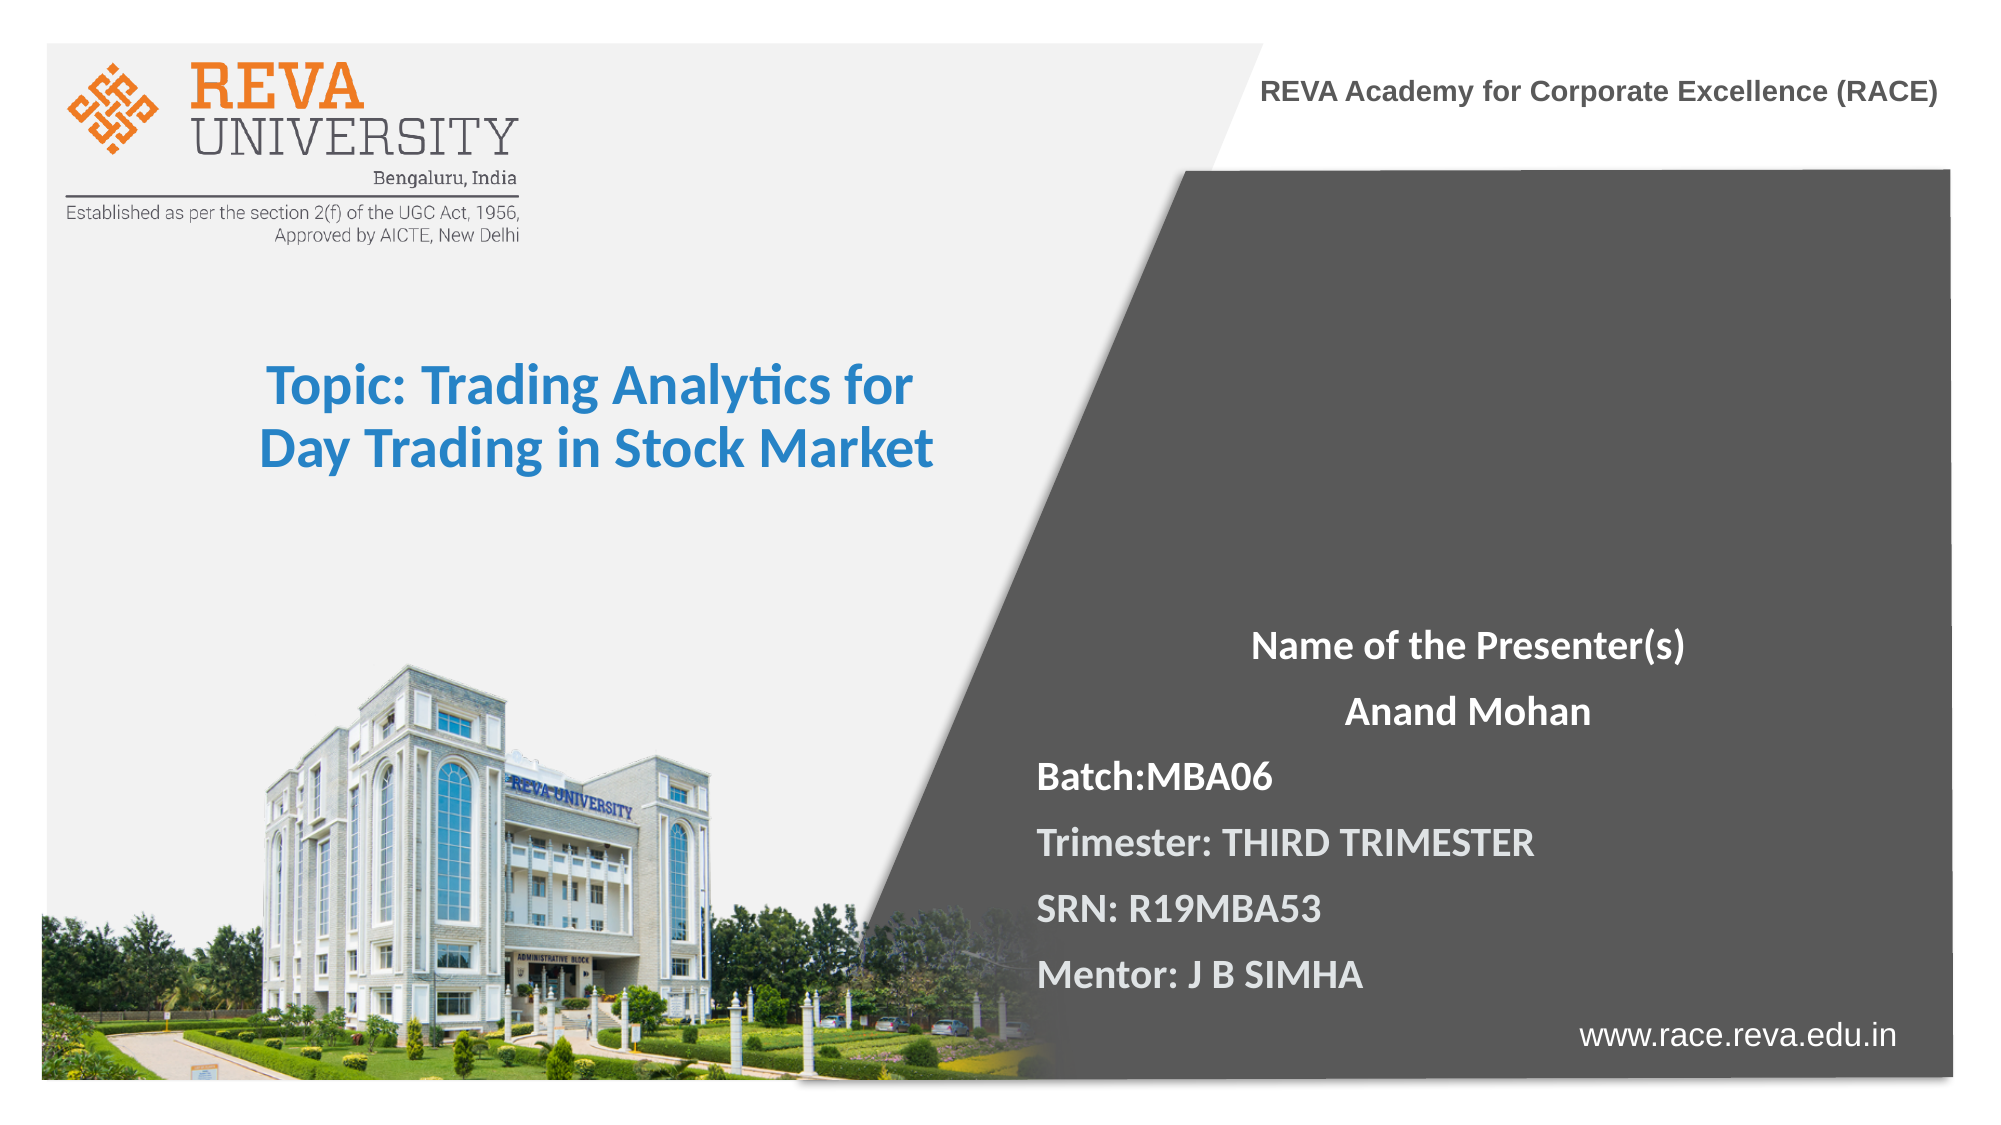

REVA Academy for Corporate Excellence (RACE)
# Topic: Trading Analytics for Day Trading in Stock Market
Name of the Presenter(s)
Anand Mohan
Batch:MBA06
Trimester: THIRD TRIMESTER
SRN: R19MBA53
Mentor: J B SIMHA

www.race.reva.edu.in